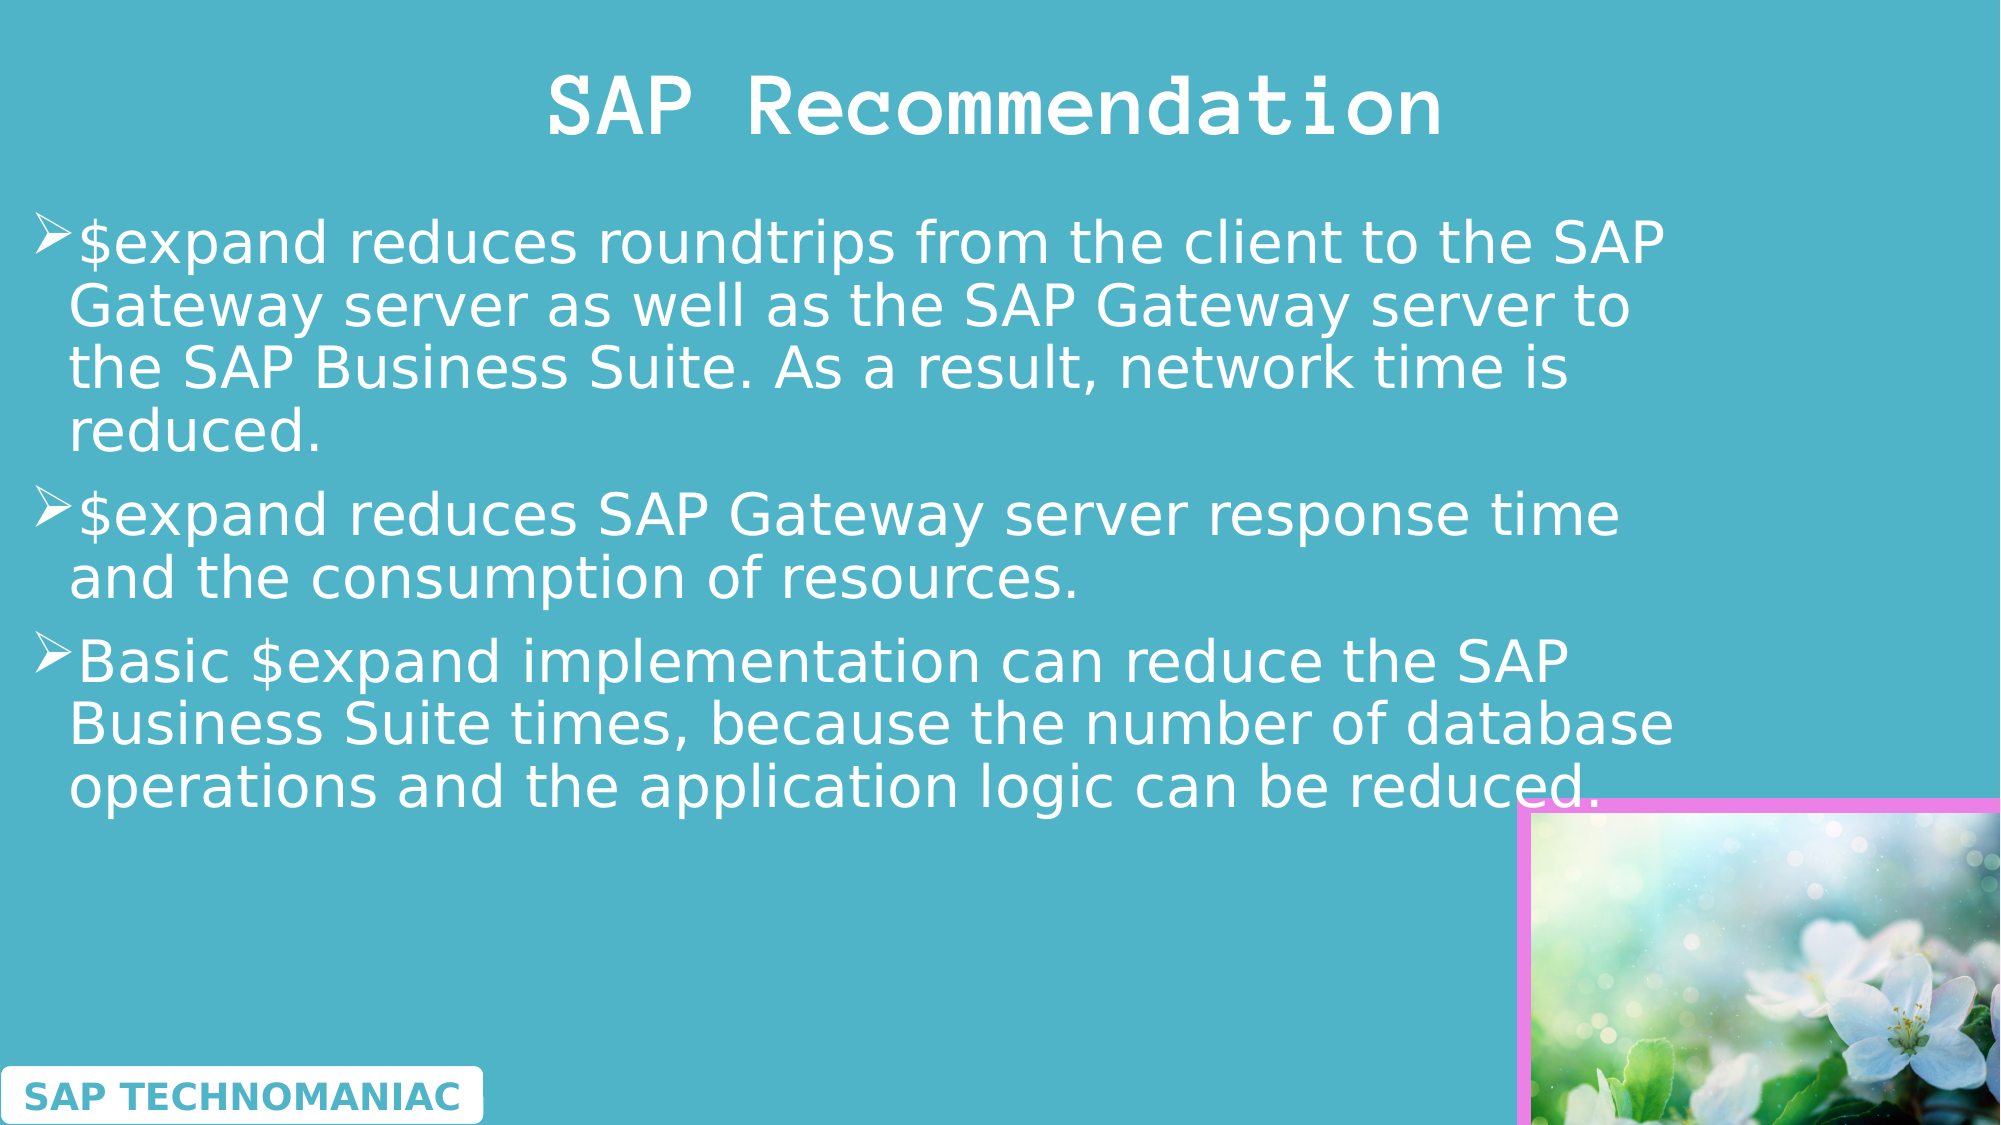

# SAP Recommendation
$expand reduces roundtrips from the client to the SAP Gateway server as well as the SAP Gateway server to the SAP Business Suite. As a result, network time is reduced.
$expand reduces SAP Gateway server response time and the consumption of resources.
Basic $expand implementation can reduce the SAP Business Suite times, because the number of database operations and the application logic can be reduced.